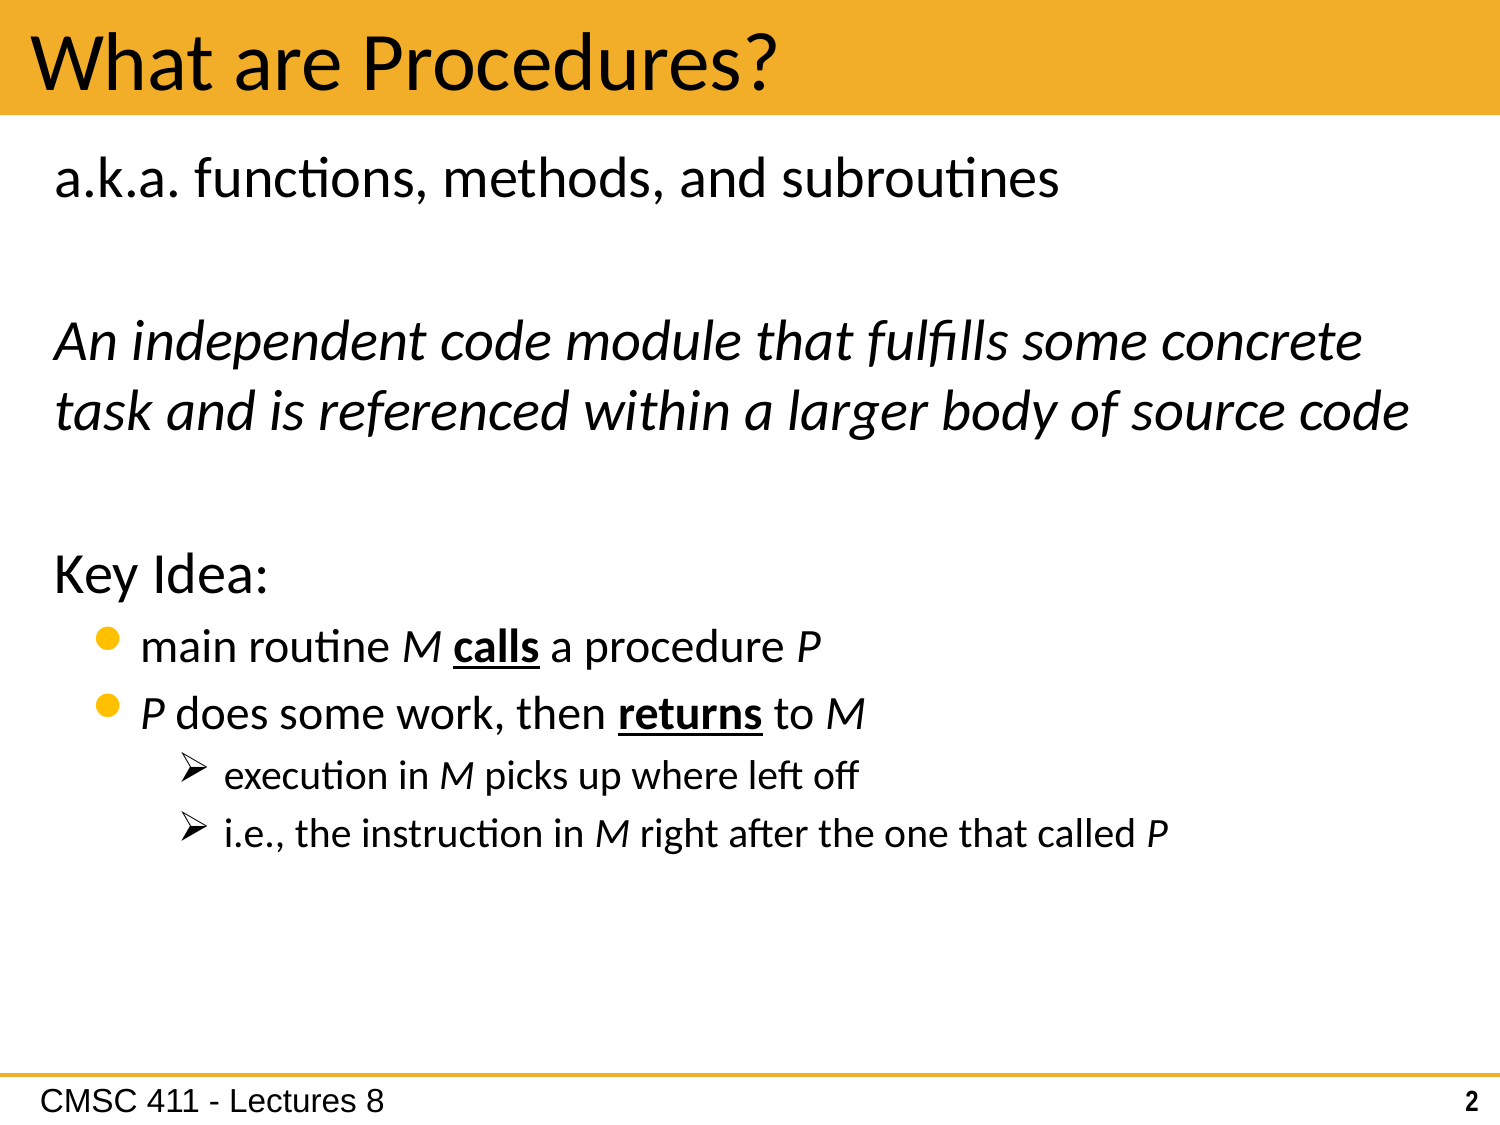

# What are Procedures?
a.k.a. functions, methods, and subroutines

An independent code module that fulfills some concrete task and is referenced within a larger body of source code

Key Idea:
main routine M calls a procedure P
P does some work, then returns to M
execution in M picks up where left off
i.e., the instruction in M right after the one that called P
2